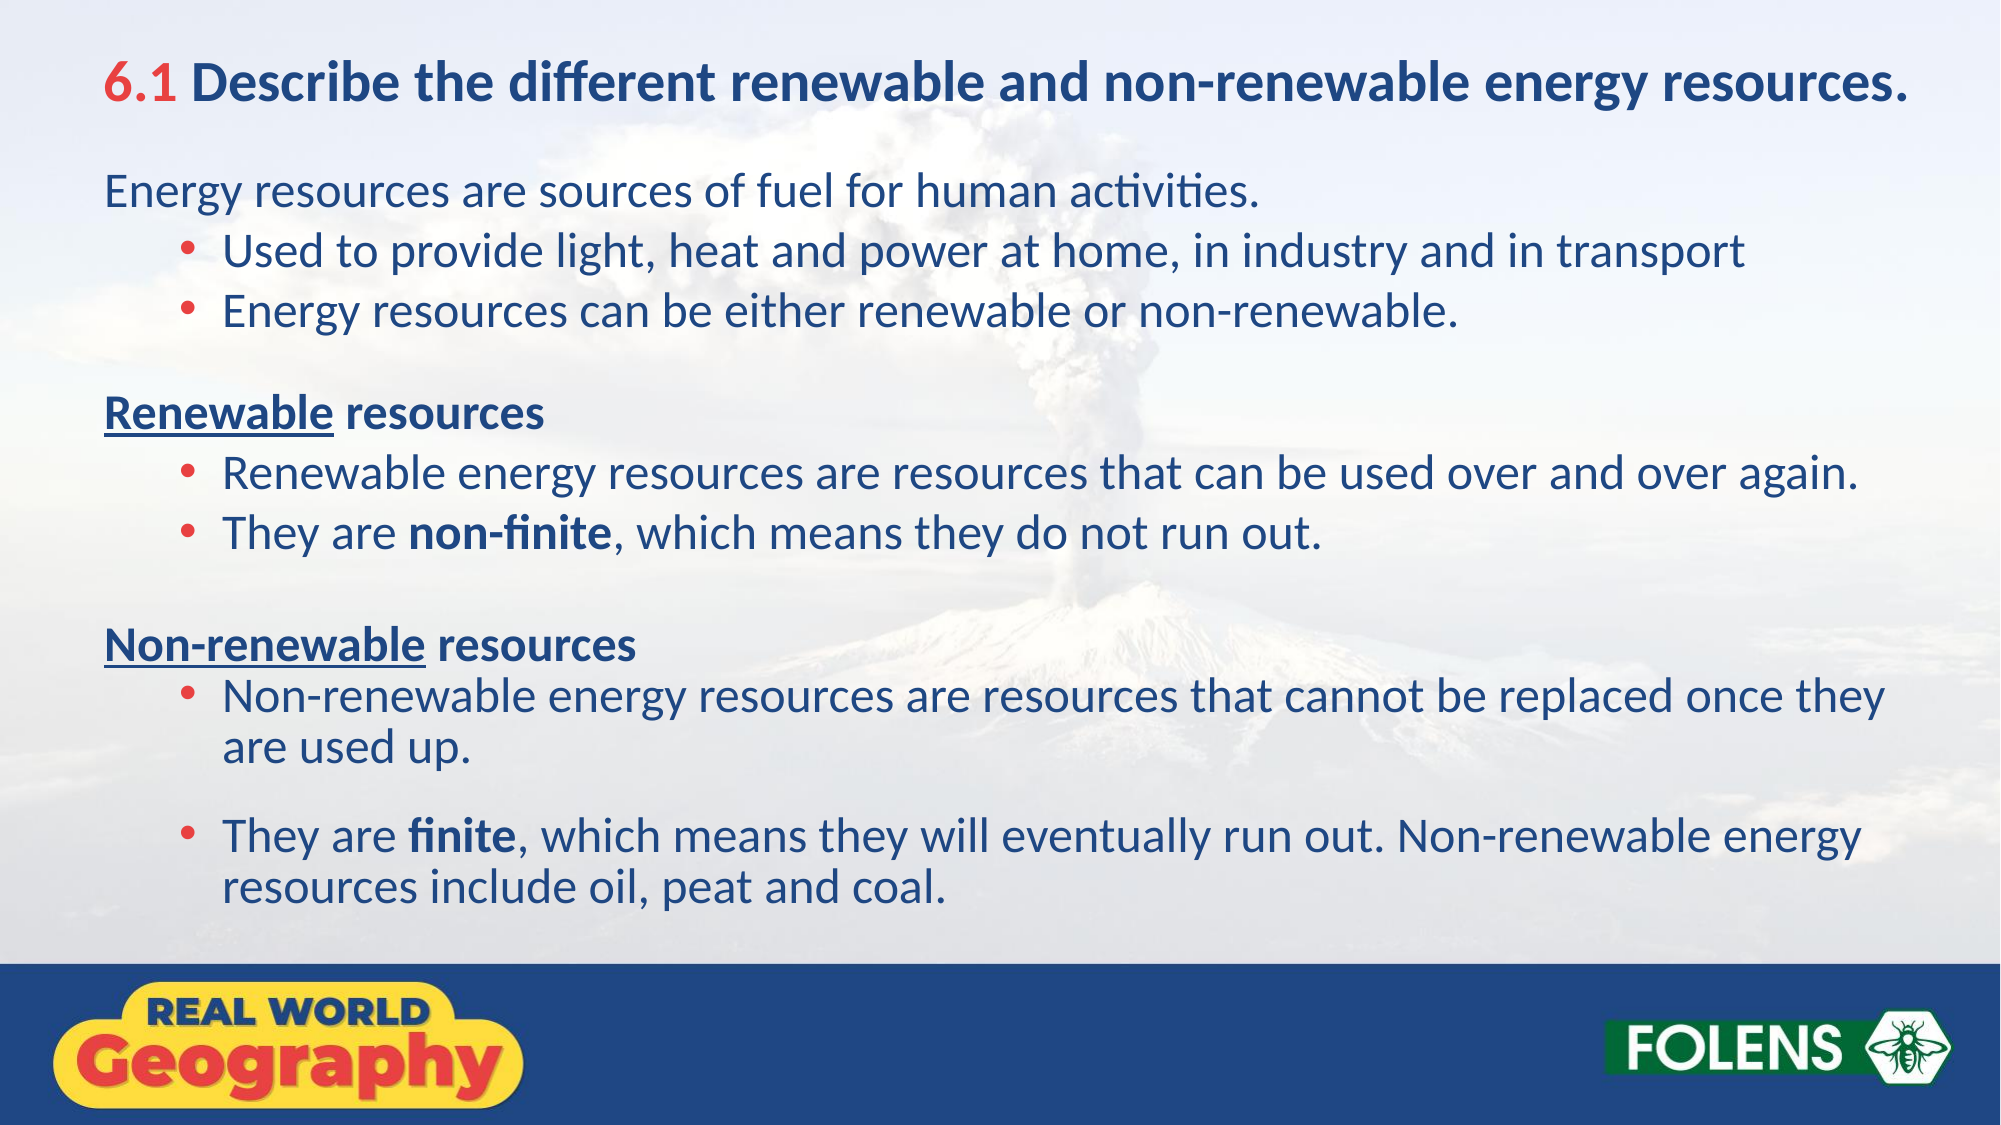

6.1 Describe the different renewable and non-renewable energy resources.
Energy resources are sources of fuel for human activities.
Used to provide light, heat and power at home, in industry and in transport
Energy resources can be either renewable or non-renewable.

Renewable resources
Renewable energy resources are resources that can be used over and over again.
They are non-finite, which means they do not run out.

Non-renewable resources
Non-renewable energy resources are resources that cannot be replaced once they are used up.
They are finite, which means they will eventually run out. Non-renewable energy resources include oil, peat and coal.